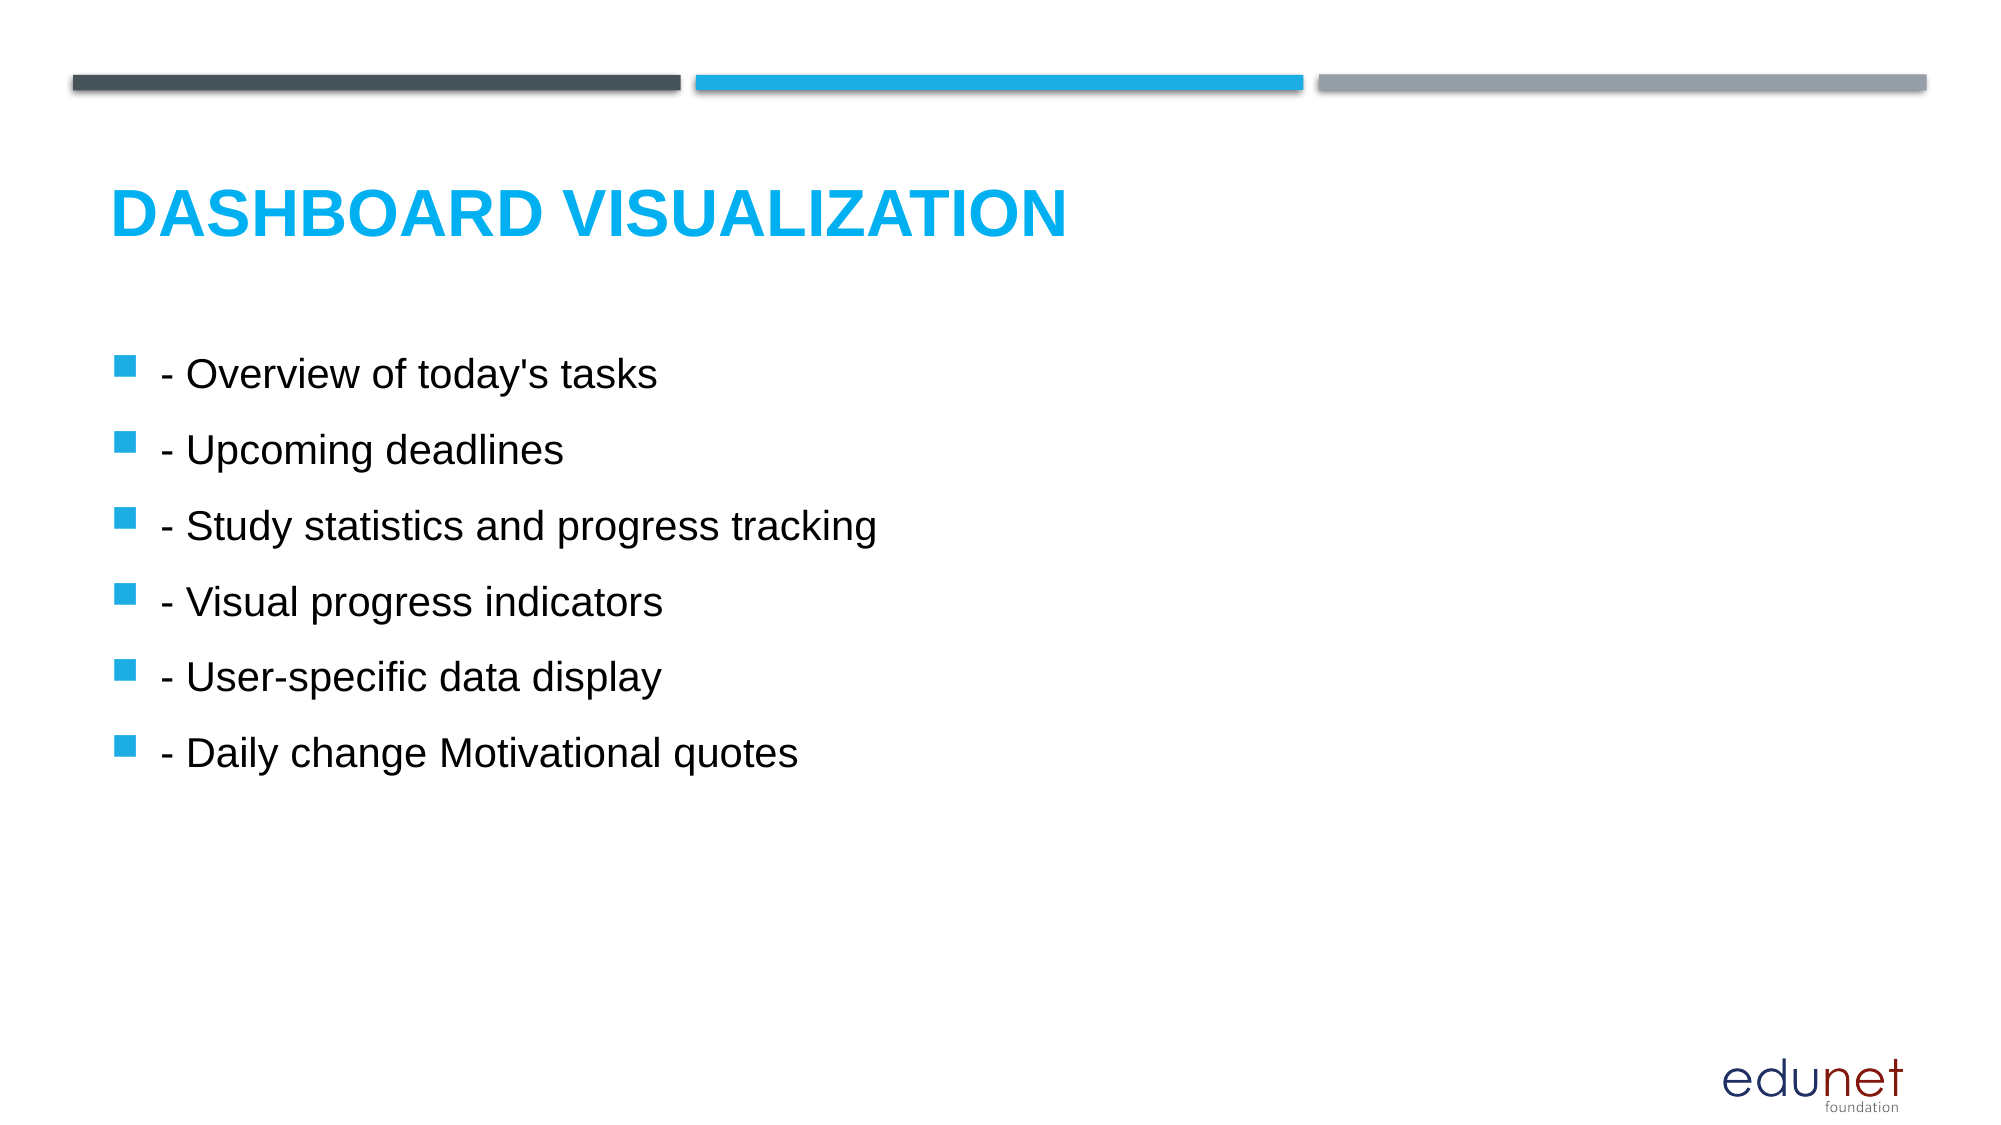

# DASHBOARD VISUALIZATION
- Overview of today's tasks
- Upcoming deadlines
- Study statistics and progress tracking
- Visual progress indicators
- User-specific data display
- Daily change Motivational quotes